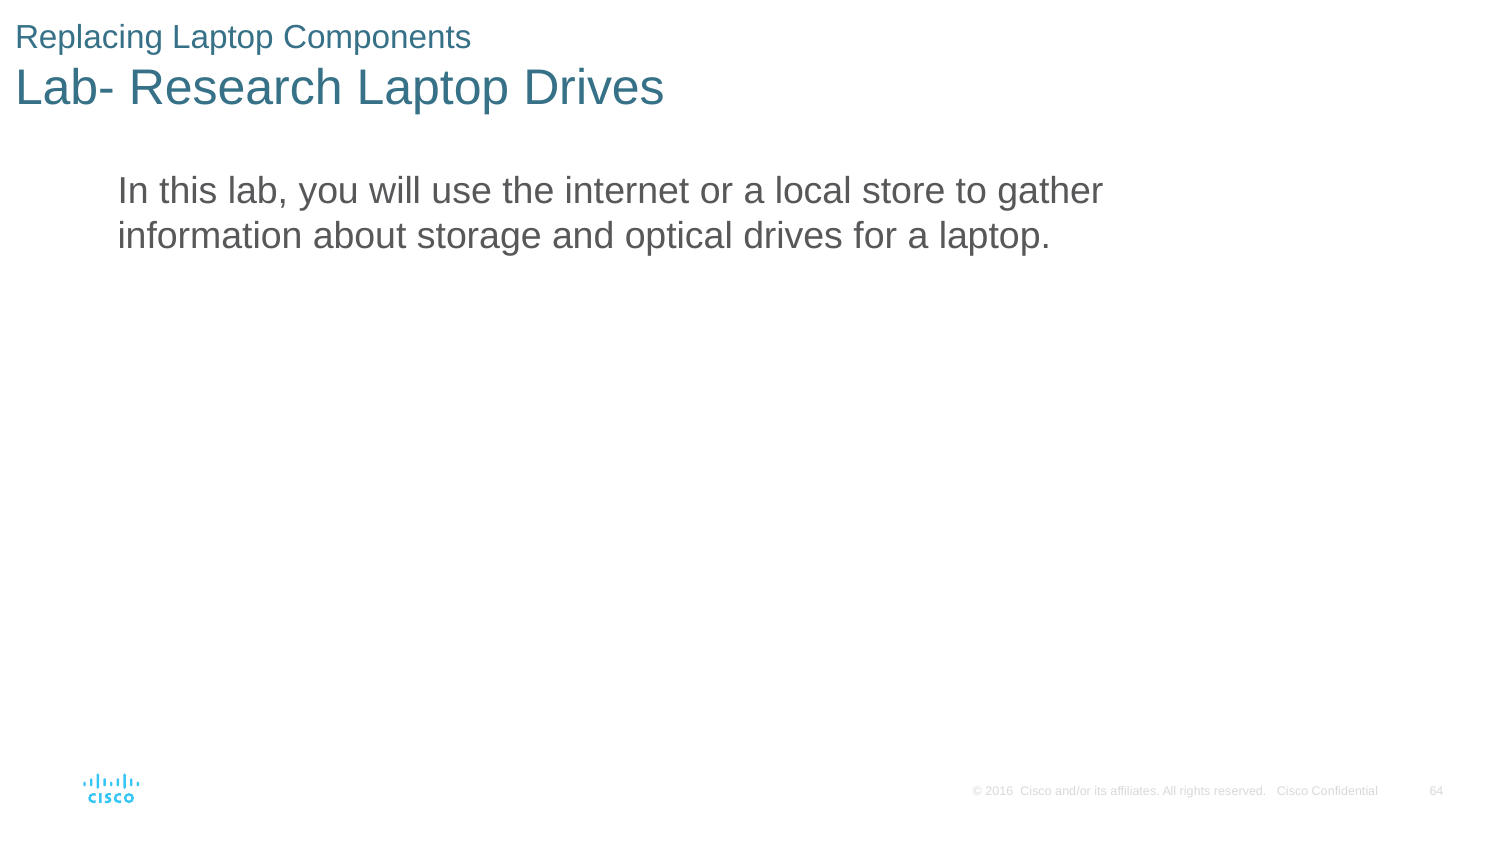

# Replacing Laptop Components Lab- Research Laptop Drives
In this lab, you will use the internet or a local store to gather information about storage and optical drives for a laptop.